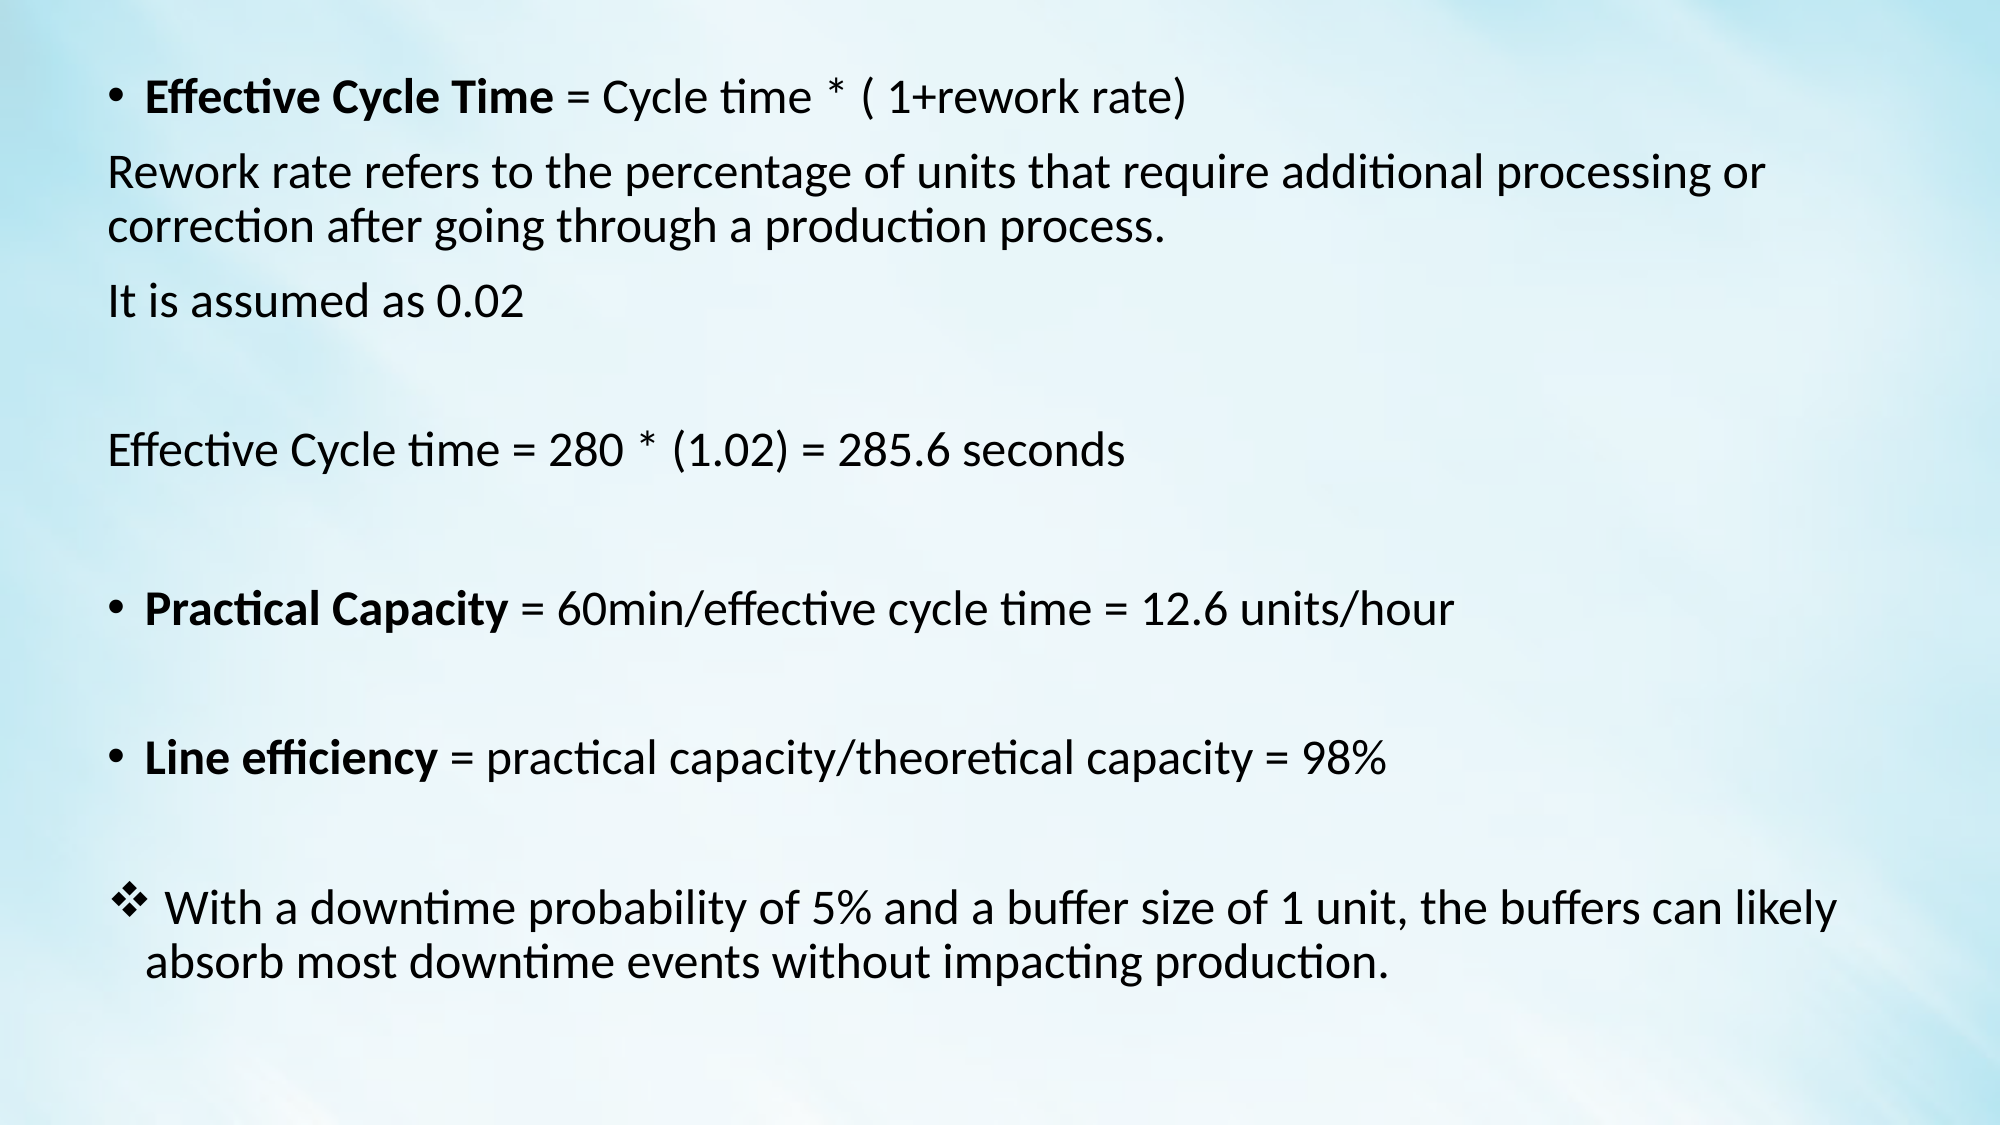

Effective Cycle Time = Cycle time * ( 1+rework rate)
Rework rate refers to the percentage of units that require additional processing or correction after going through a production process.
It is assumed as 0.02

Effective Cycle time = 280 * (1.02) = 285.6 seconds

Practical Capacity = 60min/effective cycle time = 12.6 units/hour

Line efficiency = practical capacity/theoretical capacity = 98%

 With a downtime probability of 5% and a buffer size of 1 unit, the buffers can likely absorb most downtime events without impacting production.